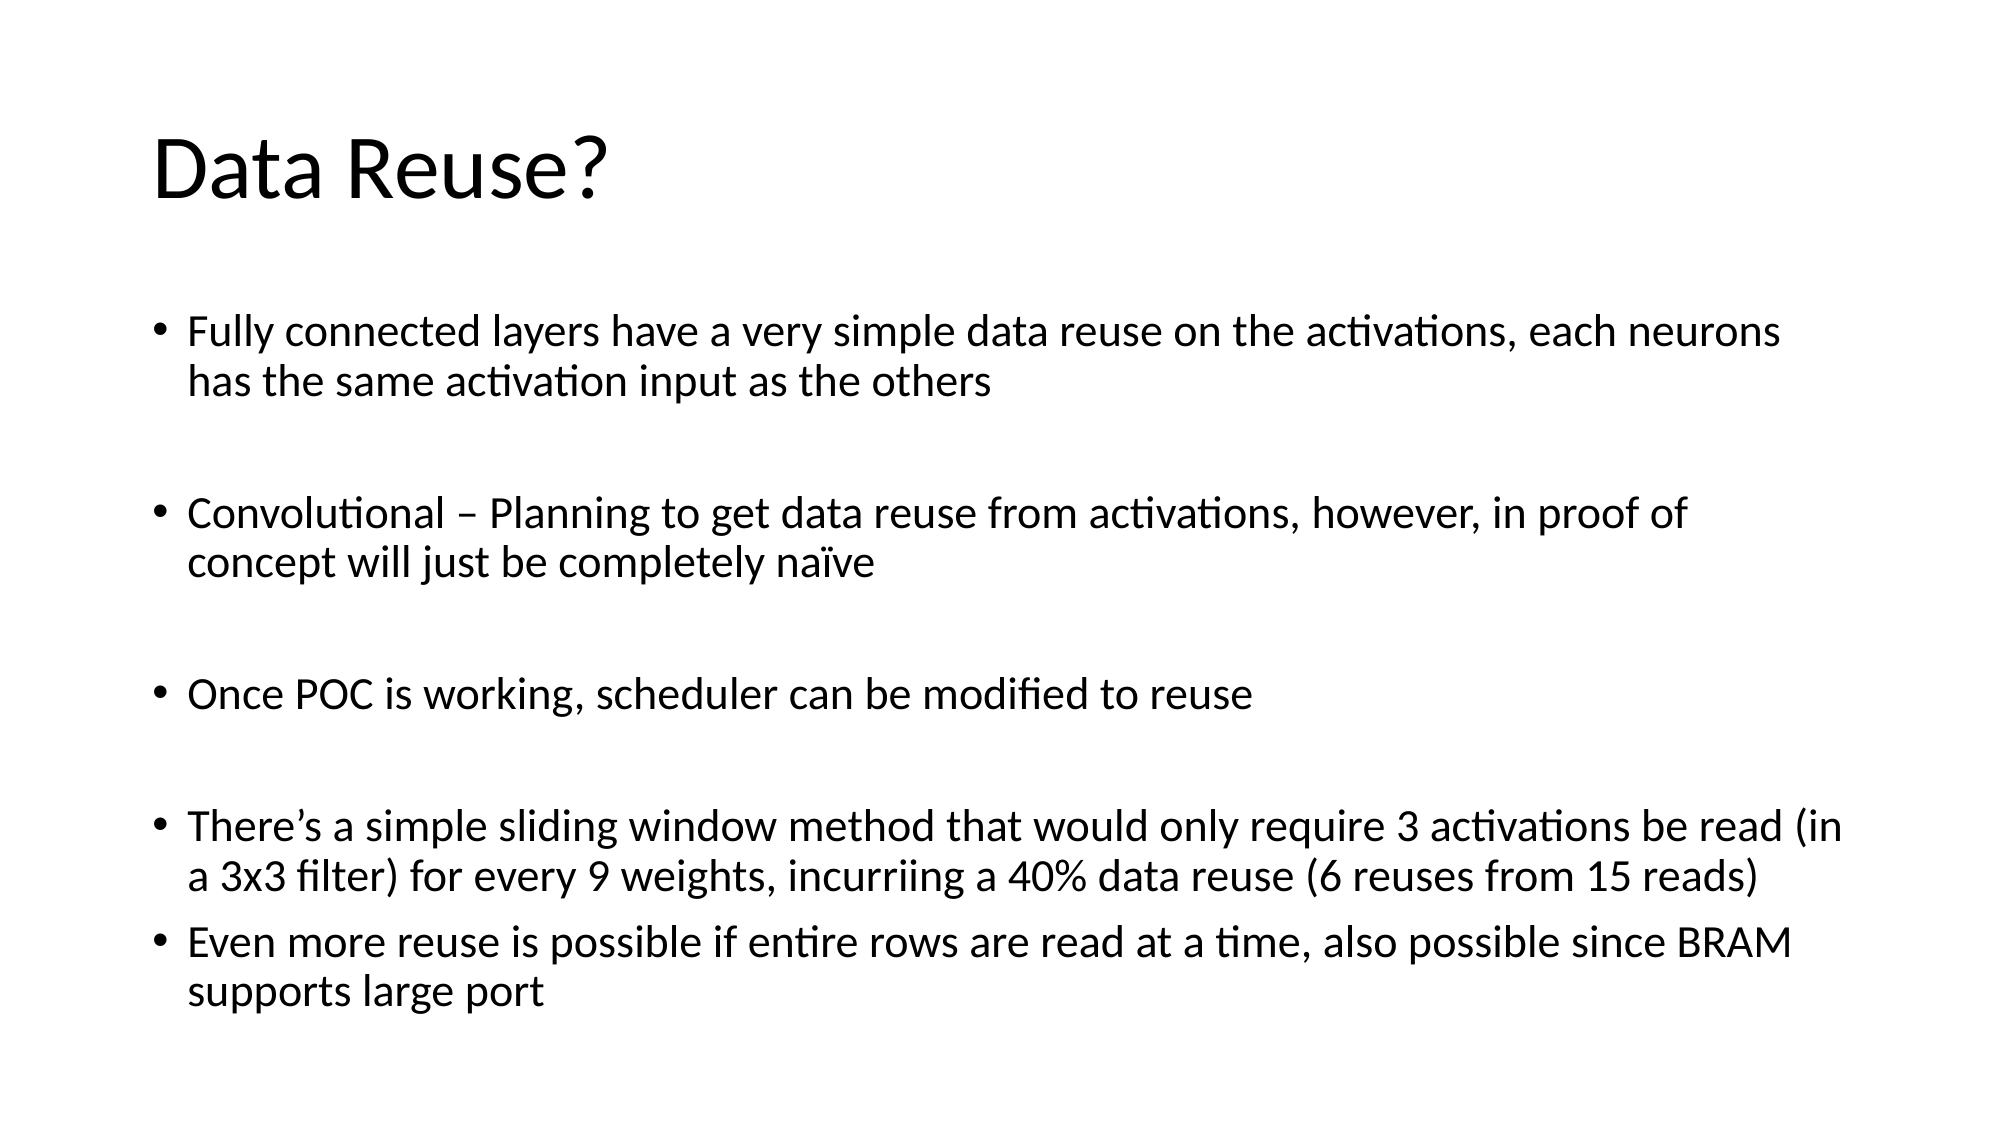

# Data Reuse?
Fully connected layers have a very simple data reuse on the activations, each neurons has the same activation input as the others

Convolutional – Planning to get data reuse from activations, however, in proof of concept will just be completely naïve

Once POC is working, scheduler can be modified to reuse

There’s a simple sliding window method that would only require 3 activations be read (in a 3x3 filter) for every 9 weights, incurriing a 40% data reuse (6 reuses from 15 reads)
Even more reuse is possible if entire rows are read at a time, also possible since BRAM supports large port